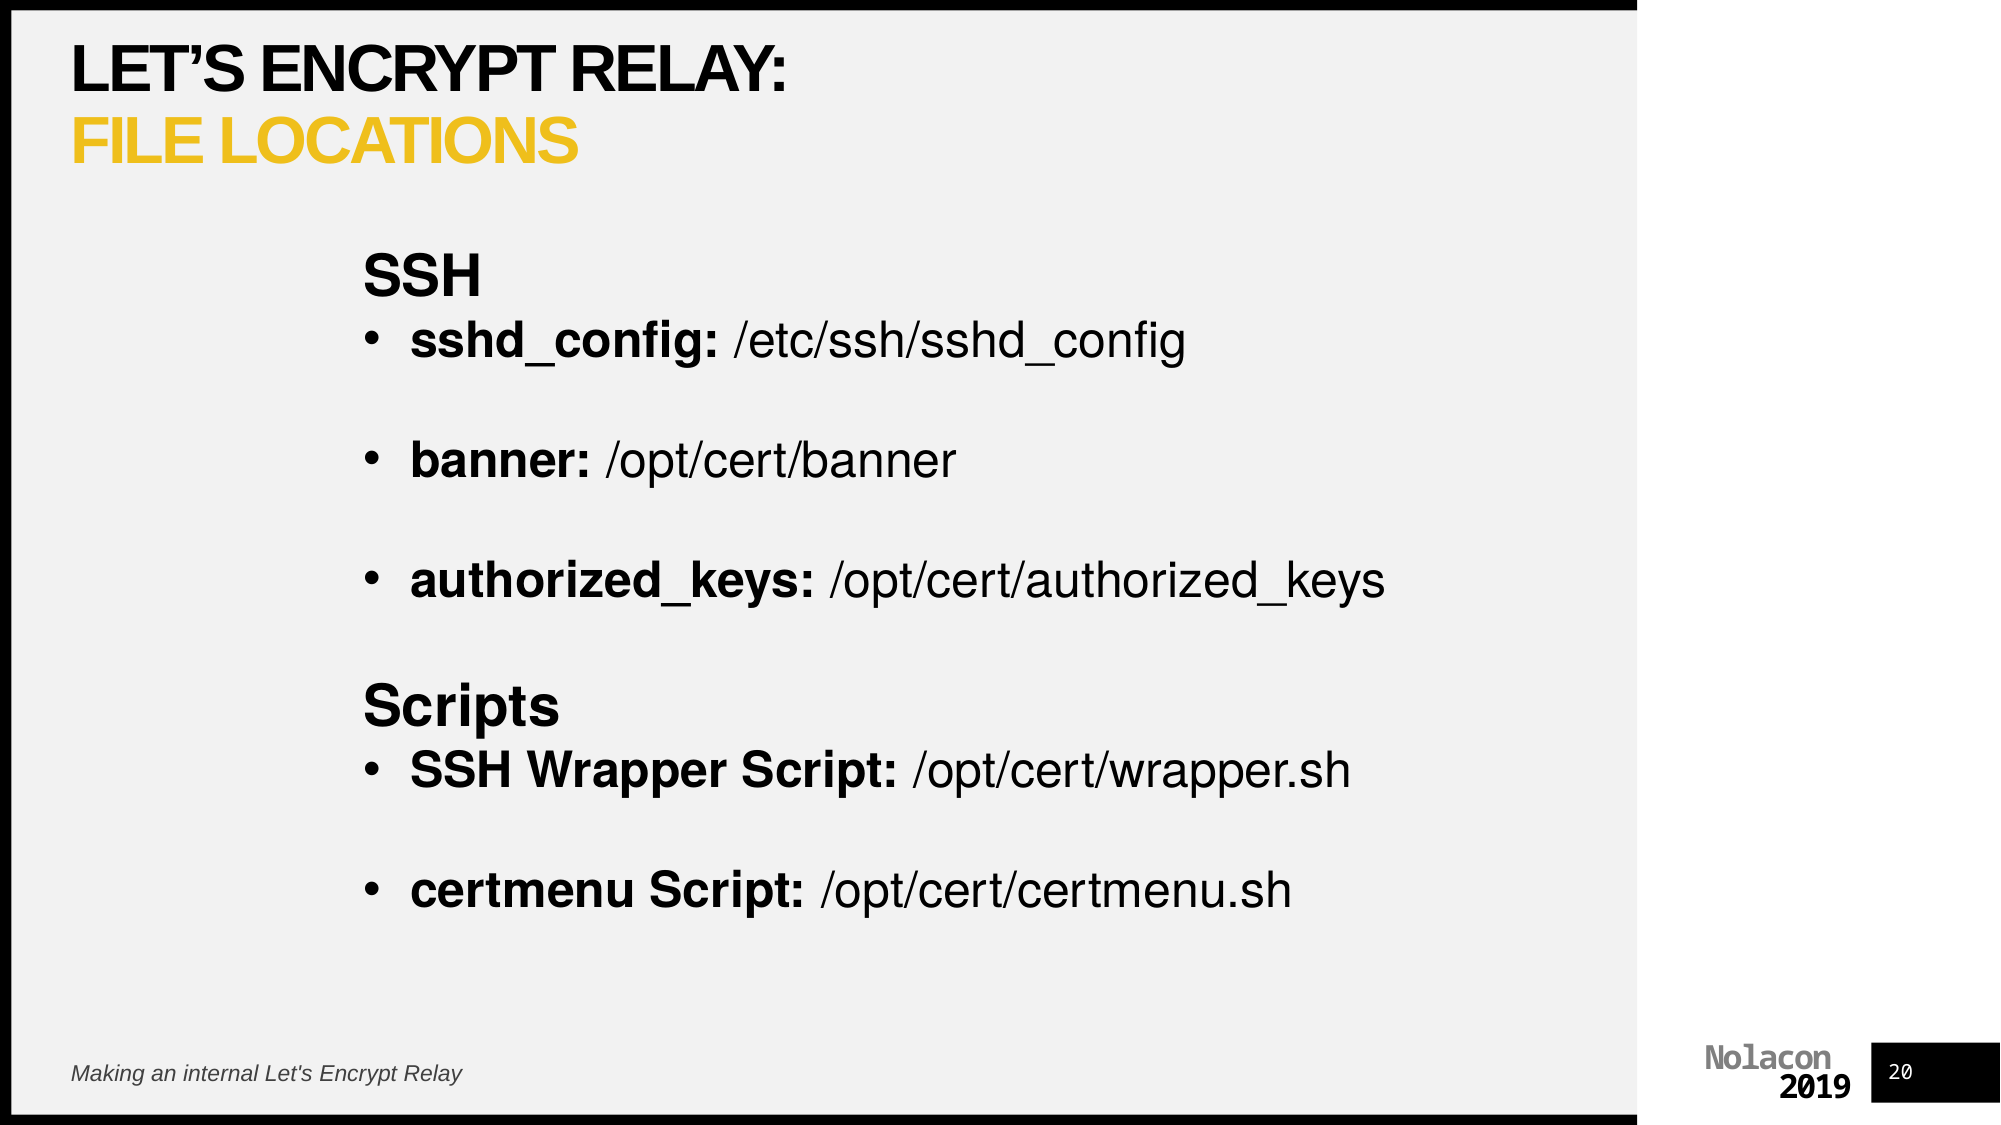

# Let’s Encrypt Relay: File Locations
SSH
sshd_config: /etc/ssh/sshd_config

banner: /opt/cert/banner

authorized_keys: /opt/cert/authorized_keys

Scripts
SSH Wrapper Script: /opt/cert/wrapper.sh

certmenu Script: /opt/cert/certmenu.sh

Making an internal Let's Encrypt Relay
20